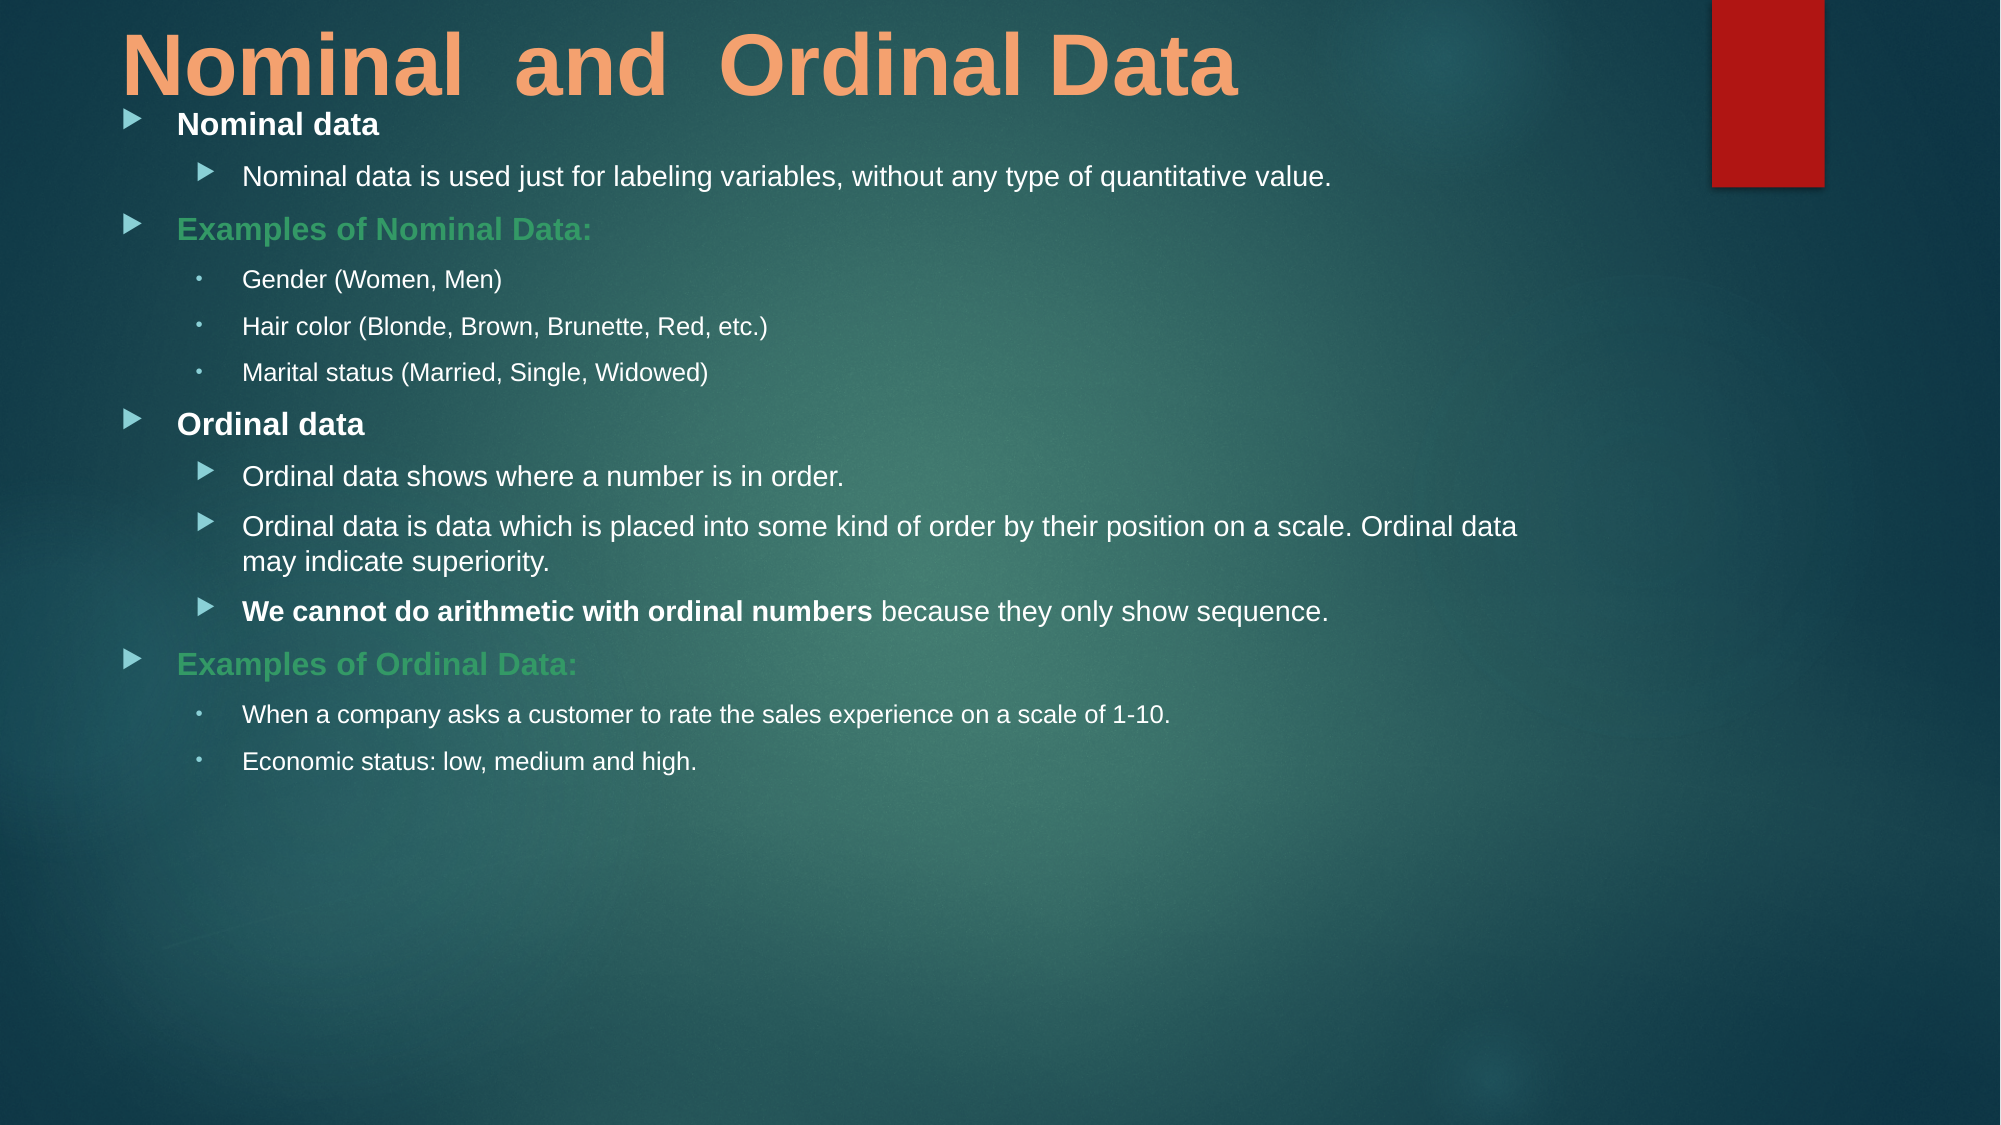

# Nominal  and  Ordinal Data
Nominal data
Nominal data is used just for labeling variables, without any type of quantitative value.
Examples of Nominal Data:
Gender (Women, Men)
Hair color (Blonde, Brown, Brunette, Red, etc.)
Marital status (Married, Single, Widowed)
Ordinal data
Ordinal data shows where a number is in order.
Ordinal data is data which is placed into some kind of order by their position on a scale. Ordinal data may indicate superiority.
We cannot do arithmetic with ordinal numbers because they only show sequence.
Examples of Ordinal Data:
When a company asks a customer to rate the sales experience on a scale of 1-10.
Economic status: low, medium and high.